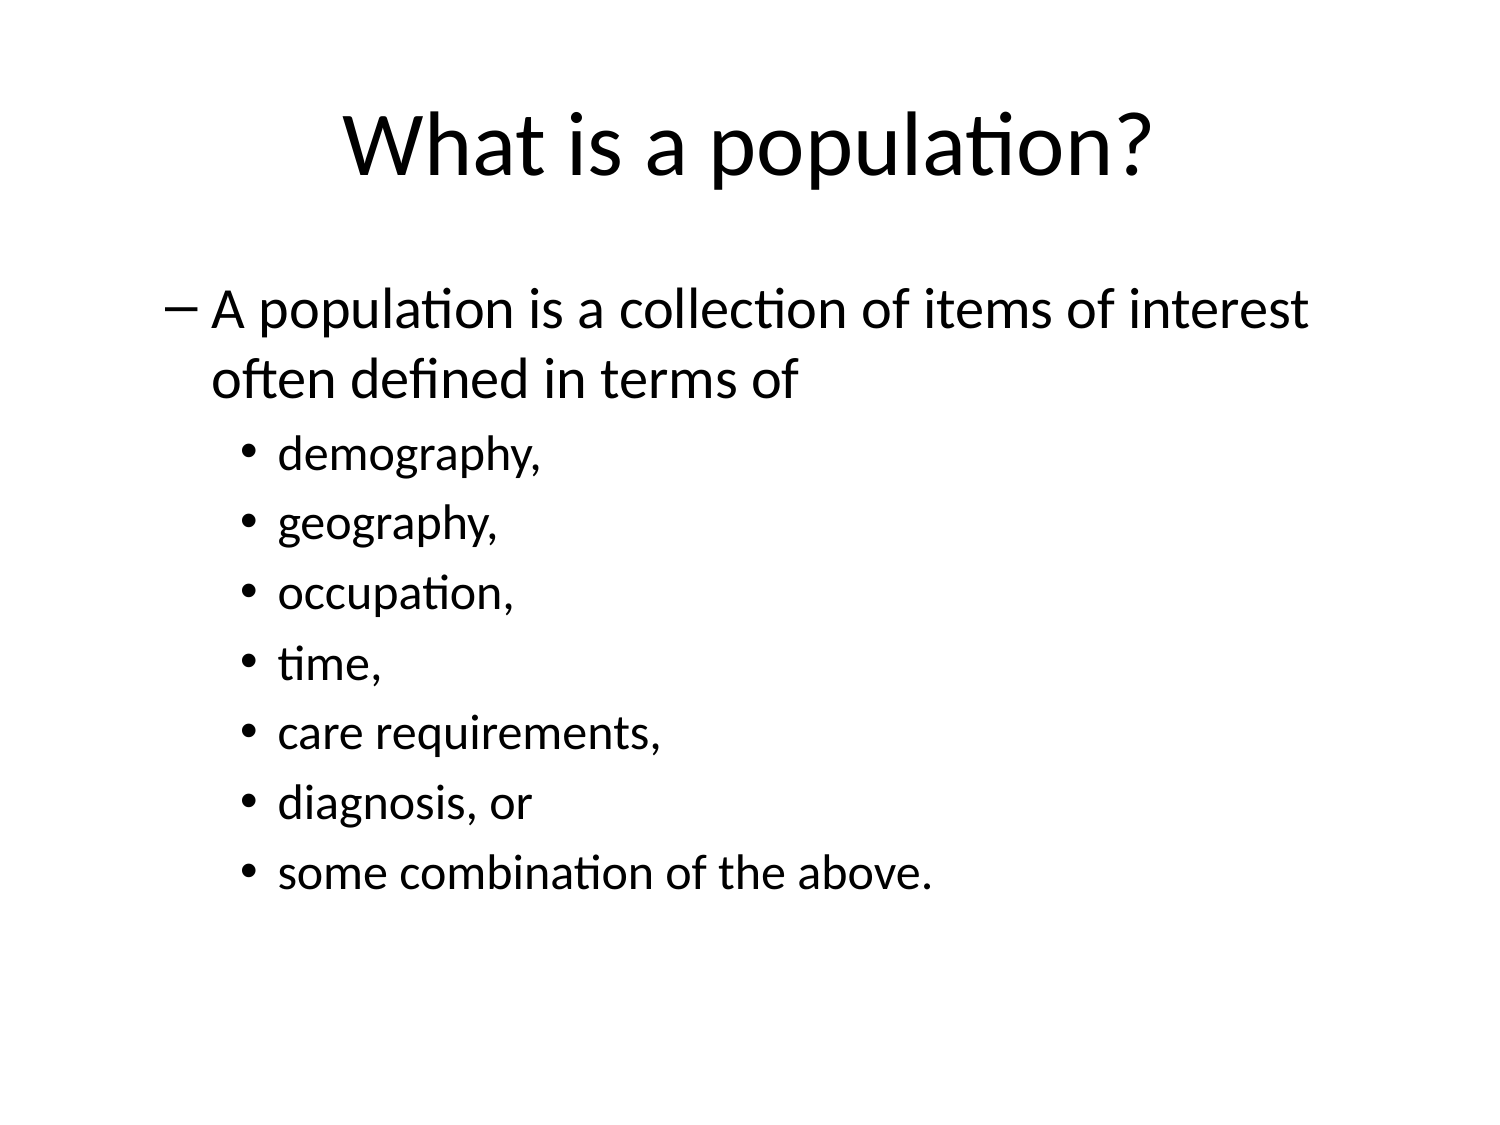

# What is a population?
A population is a collection of items of interest often defined in terms of
demography,
geography,
occupation,
time,
care requirements,
diagnosis, or
some combination of the above.